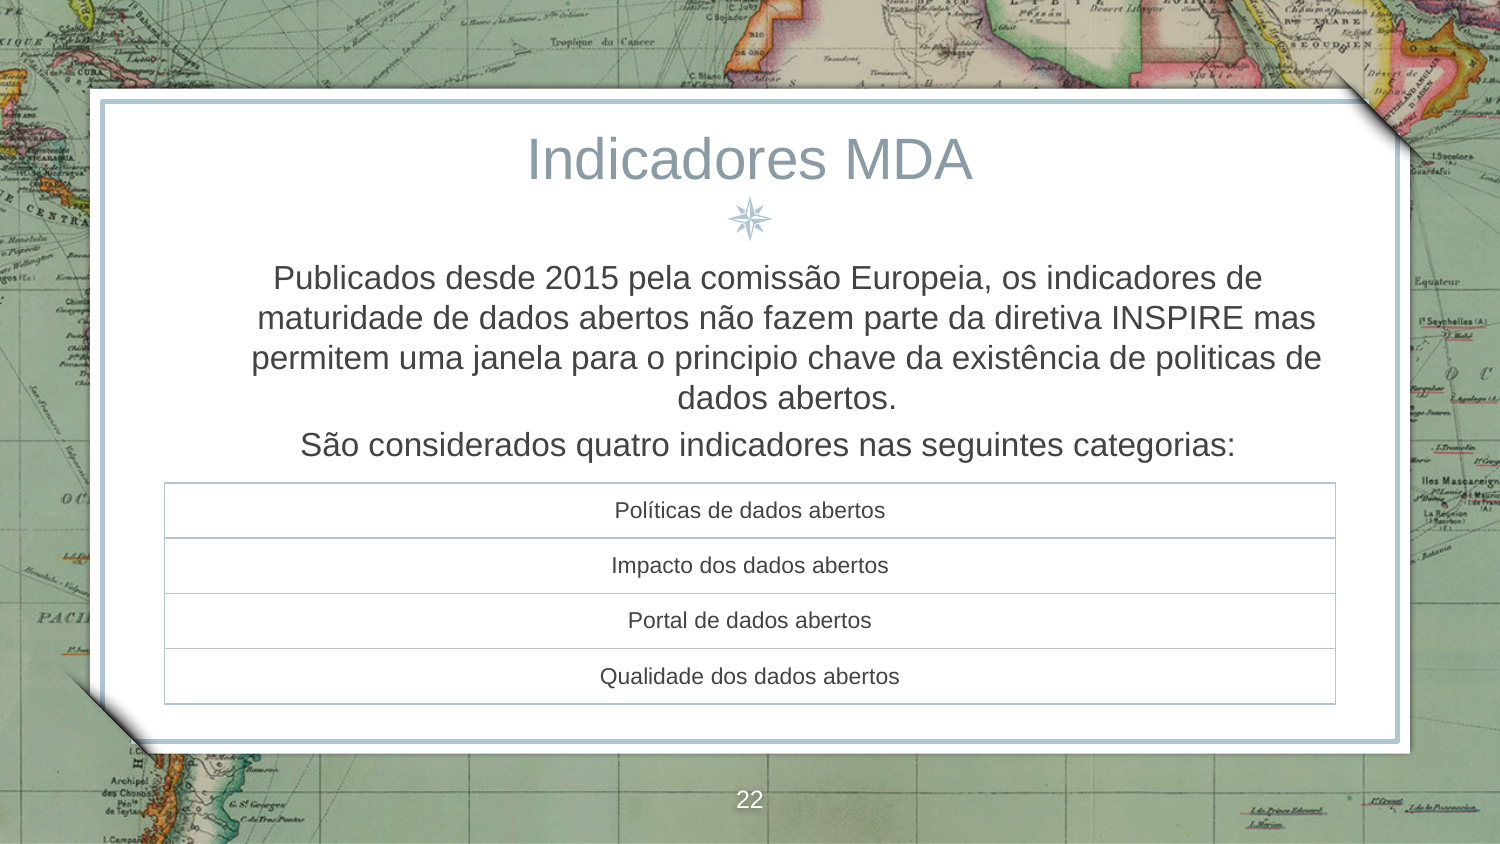

# Indicadores MDA
Publicados desde 2015 pela comissão Europeia, os indicadores de maturidade de dados abertos não fazem parte da diretiva INSPIRE mas permitem uma janela para o principio chave da existência de politicas de dados abertos.
São considerados quatro indicadores nas seguintes categorias:
| Políticas de dados abertos |
| --- |
| Impacto dos dados abertos |
| Portal de dados abertos |
| Qualidade dos dados abertos |
22